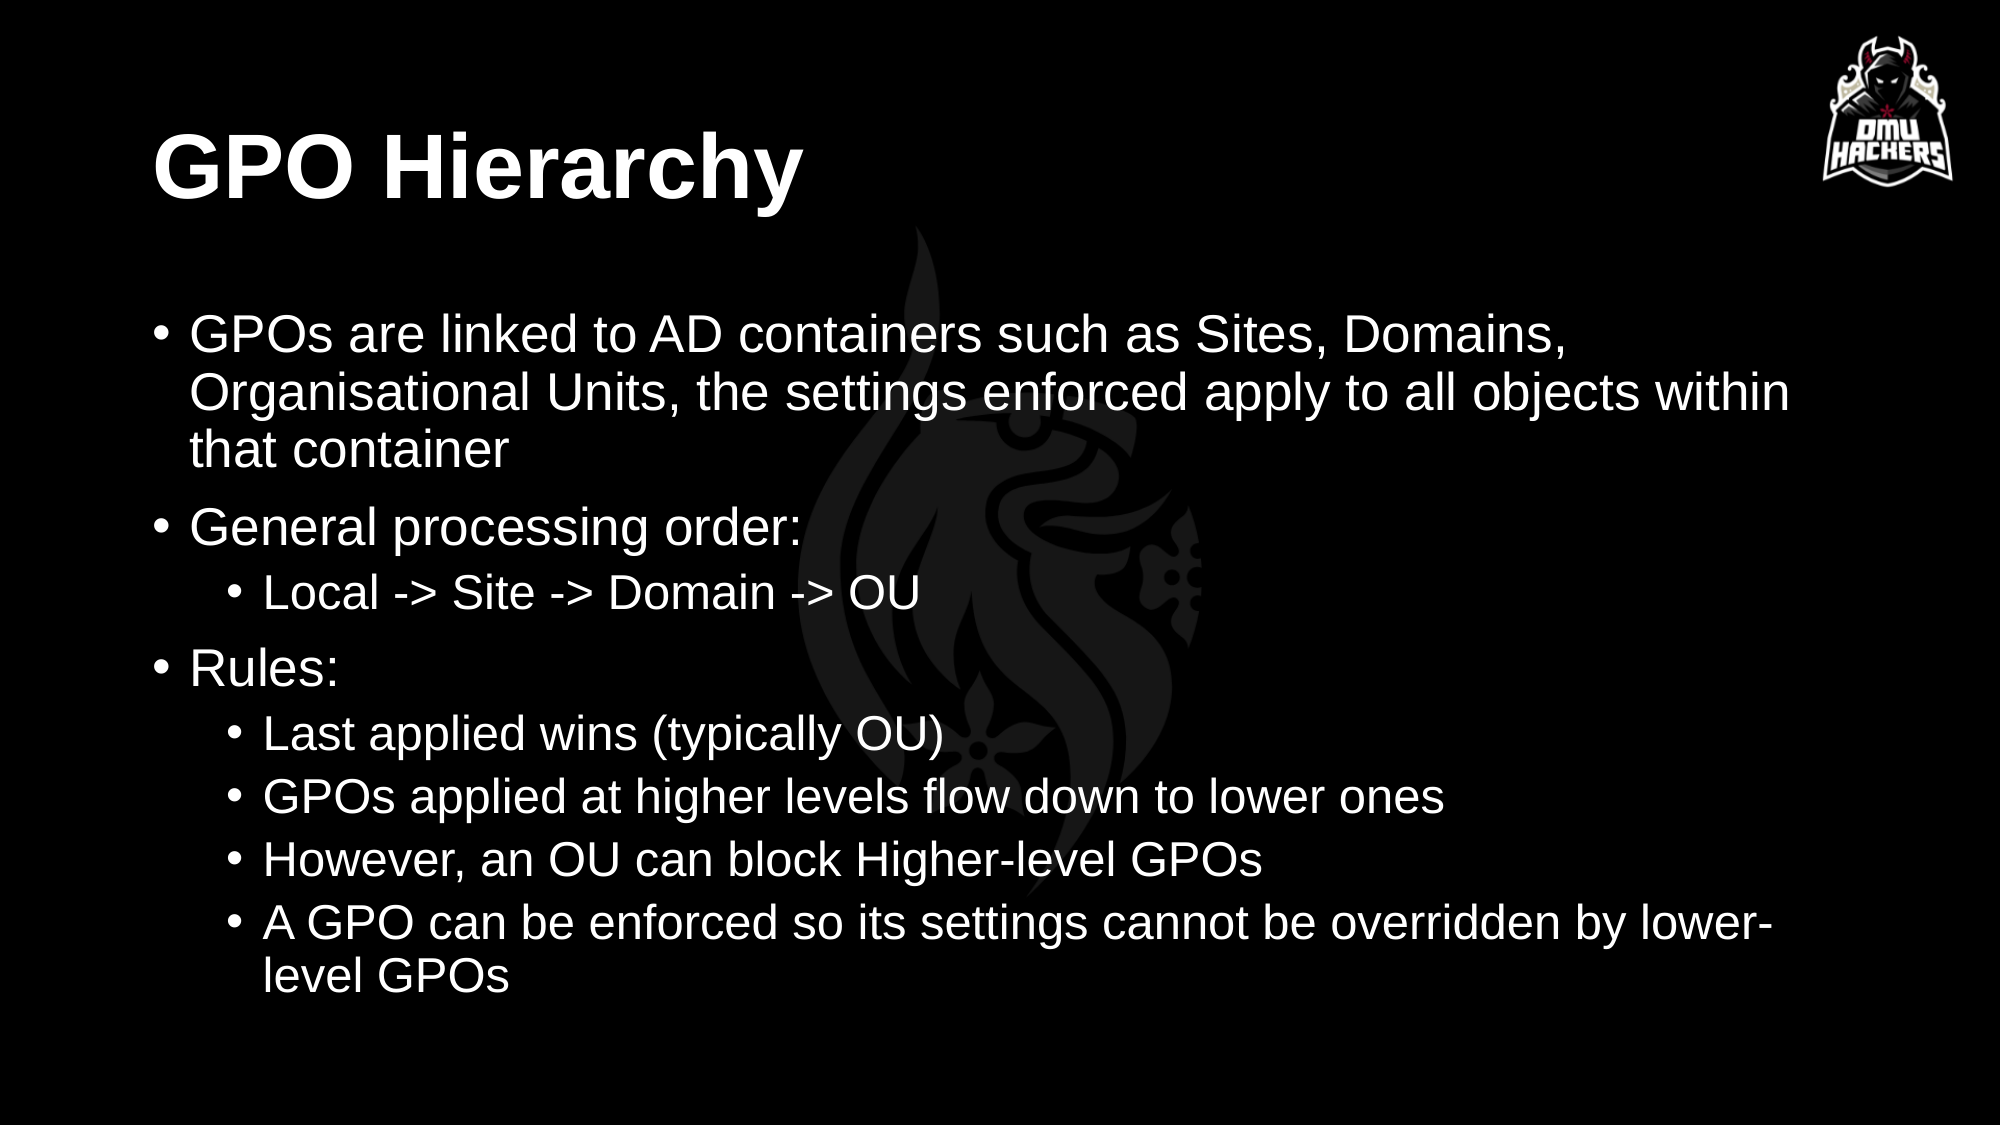

# GPO Hierarchy
GPOs are linked to AD containers such as Sites, Domains, Organisational Units, the settings enforced apply to all objects within that container
General processing order:
Local -> Site -> Domain -> OU
Rules:
Last applied wins (typically OU)
GPOs applied at higher levels flow down to lower ones
However, an OU can block Higher-level GPOs
A GPO can be enforced so its settings cannot be overridden by lower-level GPOs